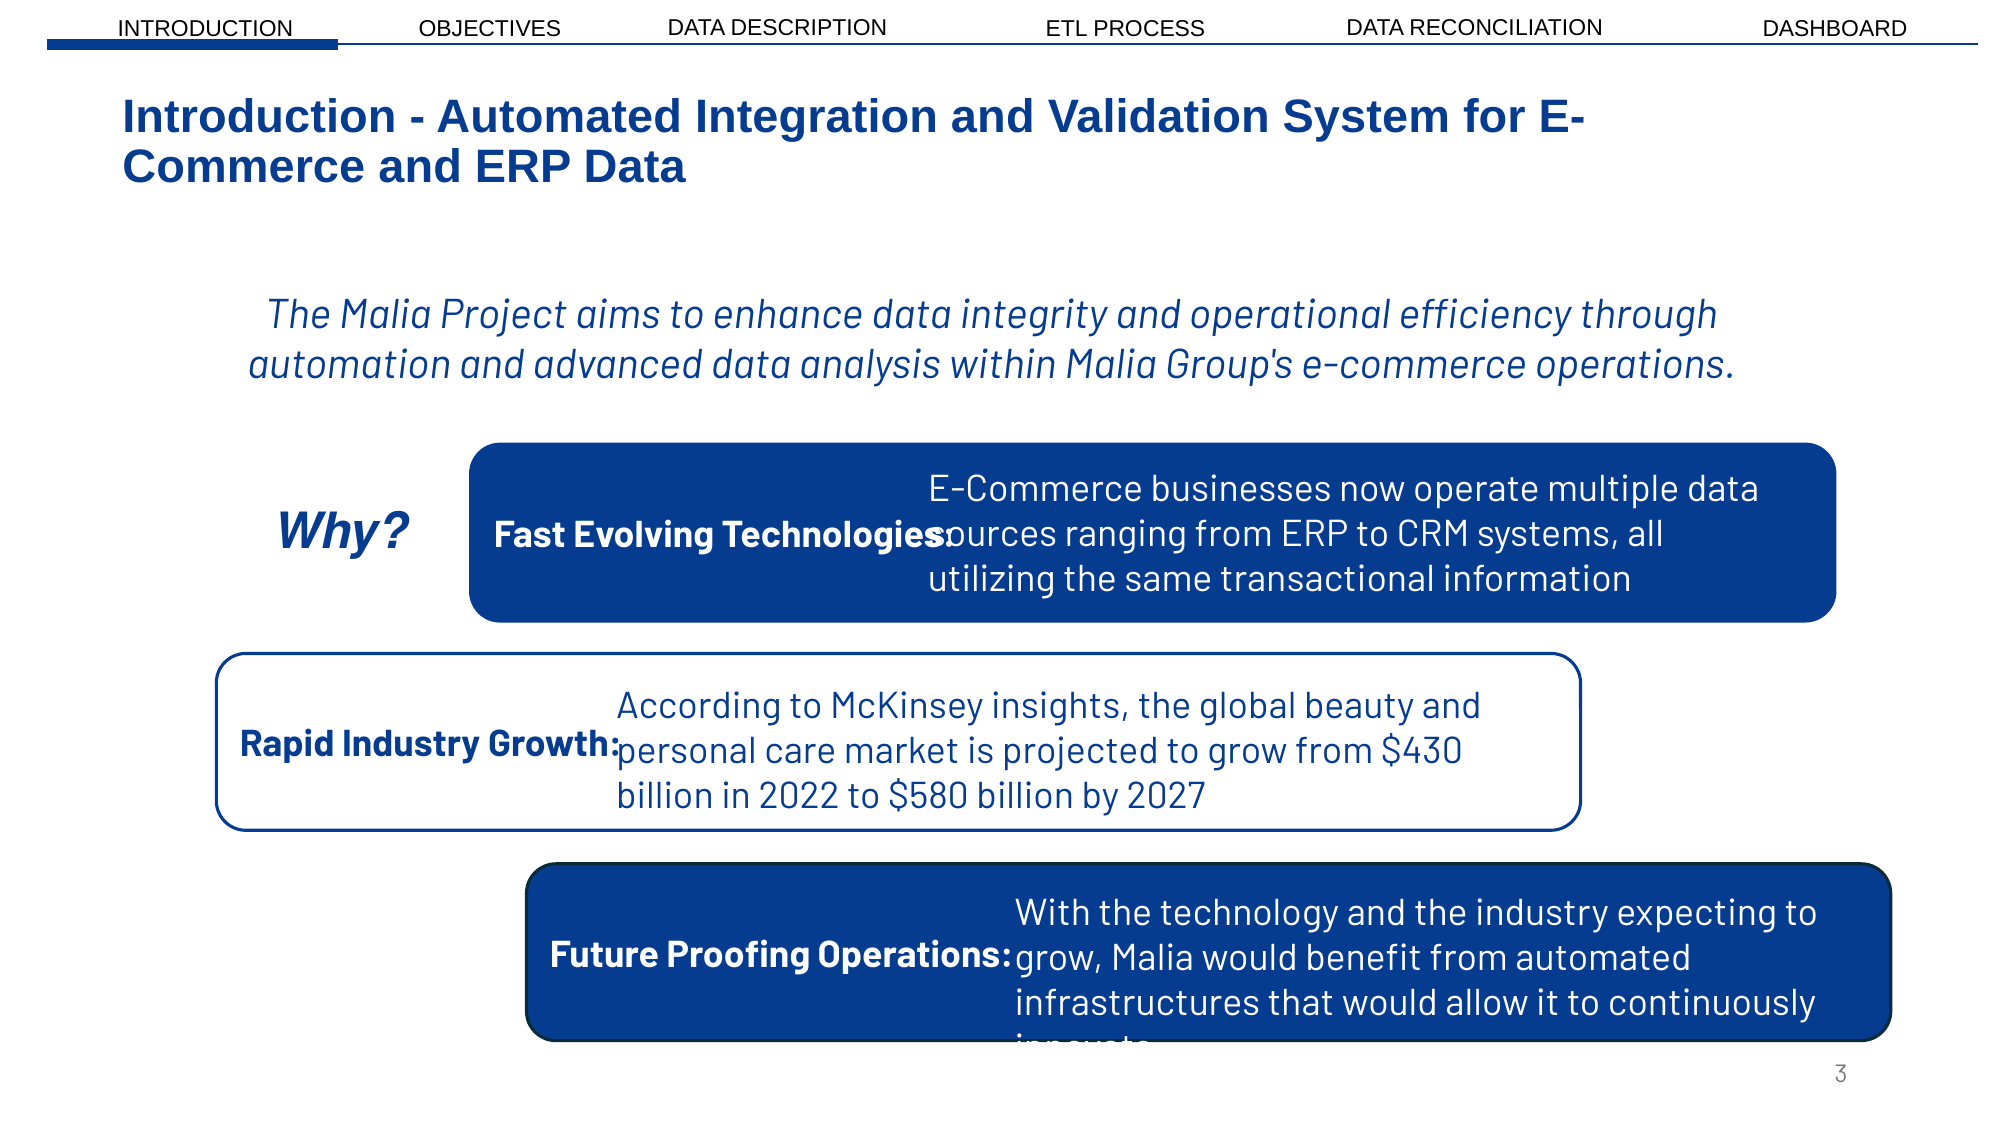

DATA RECONCILIATION
DATA DESCRIPTION
INTRODUCTION
OBJECTIVES
ETL PROCESS
DASHBOARD

# Introduction - Automated Integration and Validation System for E-Commerce and ERP Data
The Malia Project aims to enhance data integrity and operational efficiency through automation and advanced data analysis within Malia Group's e-commerce operations.
Fast Evolving Technologies:
E-Commerce businesses now operate multiple data sources ranging from ERP to CRM systems, all utilizing the same transactional information
Why?
Rapid Industry Growth:
According to McKinsey insights, the global beauty and personal care market is projected to grow from $430 billion in 2022 to $580 billion by 2027
Future Proofing Operations:
With the technology and the industry expecting to grow, Malia would benefit from automated infrastructures that would allow it to continuously innovate
3